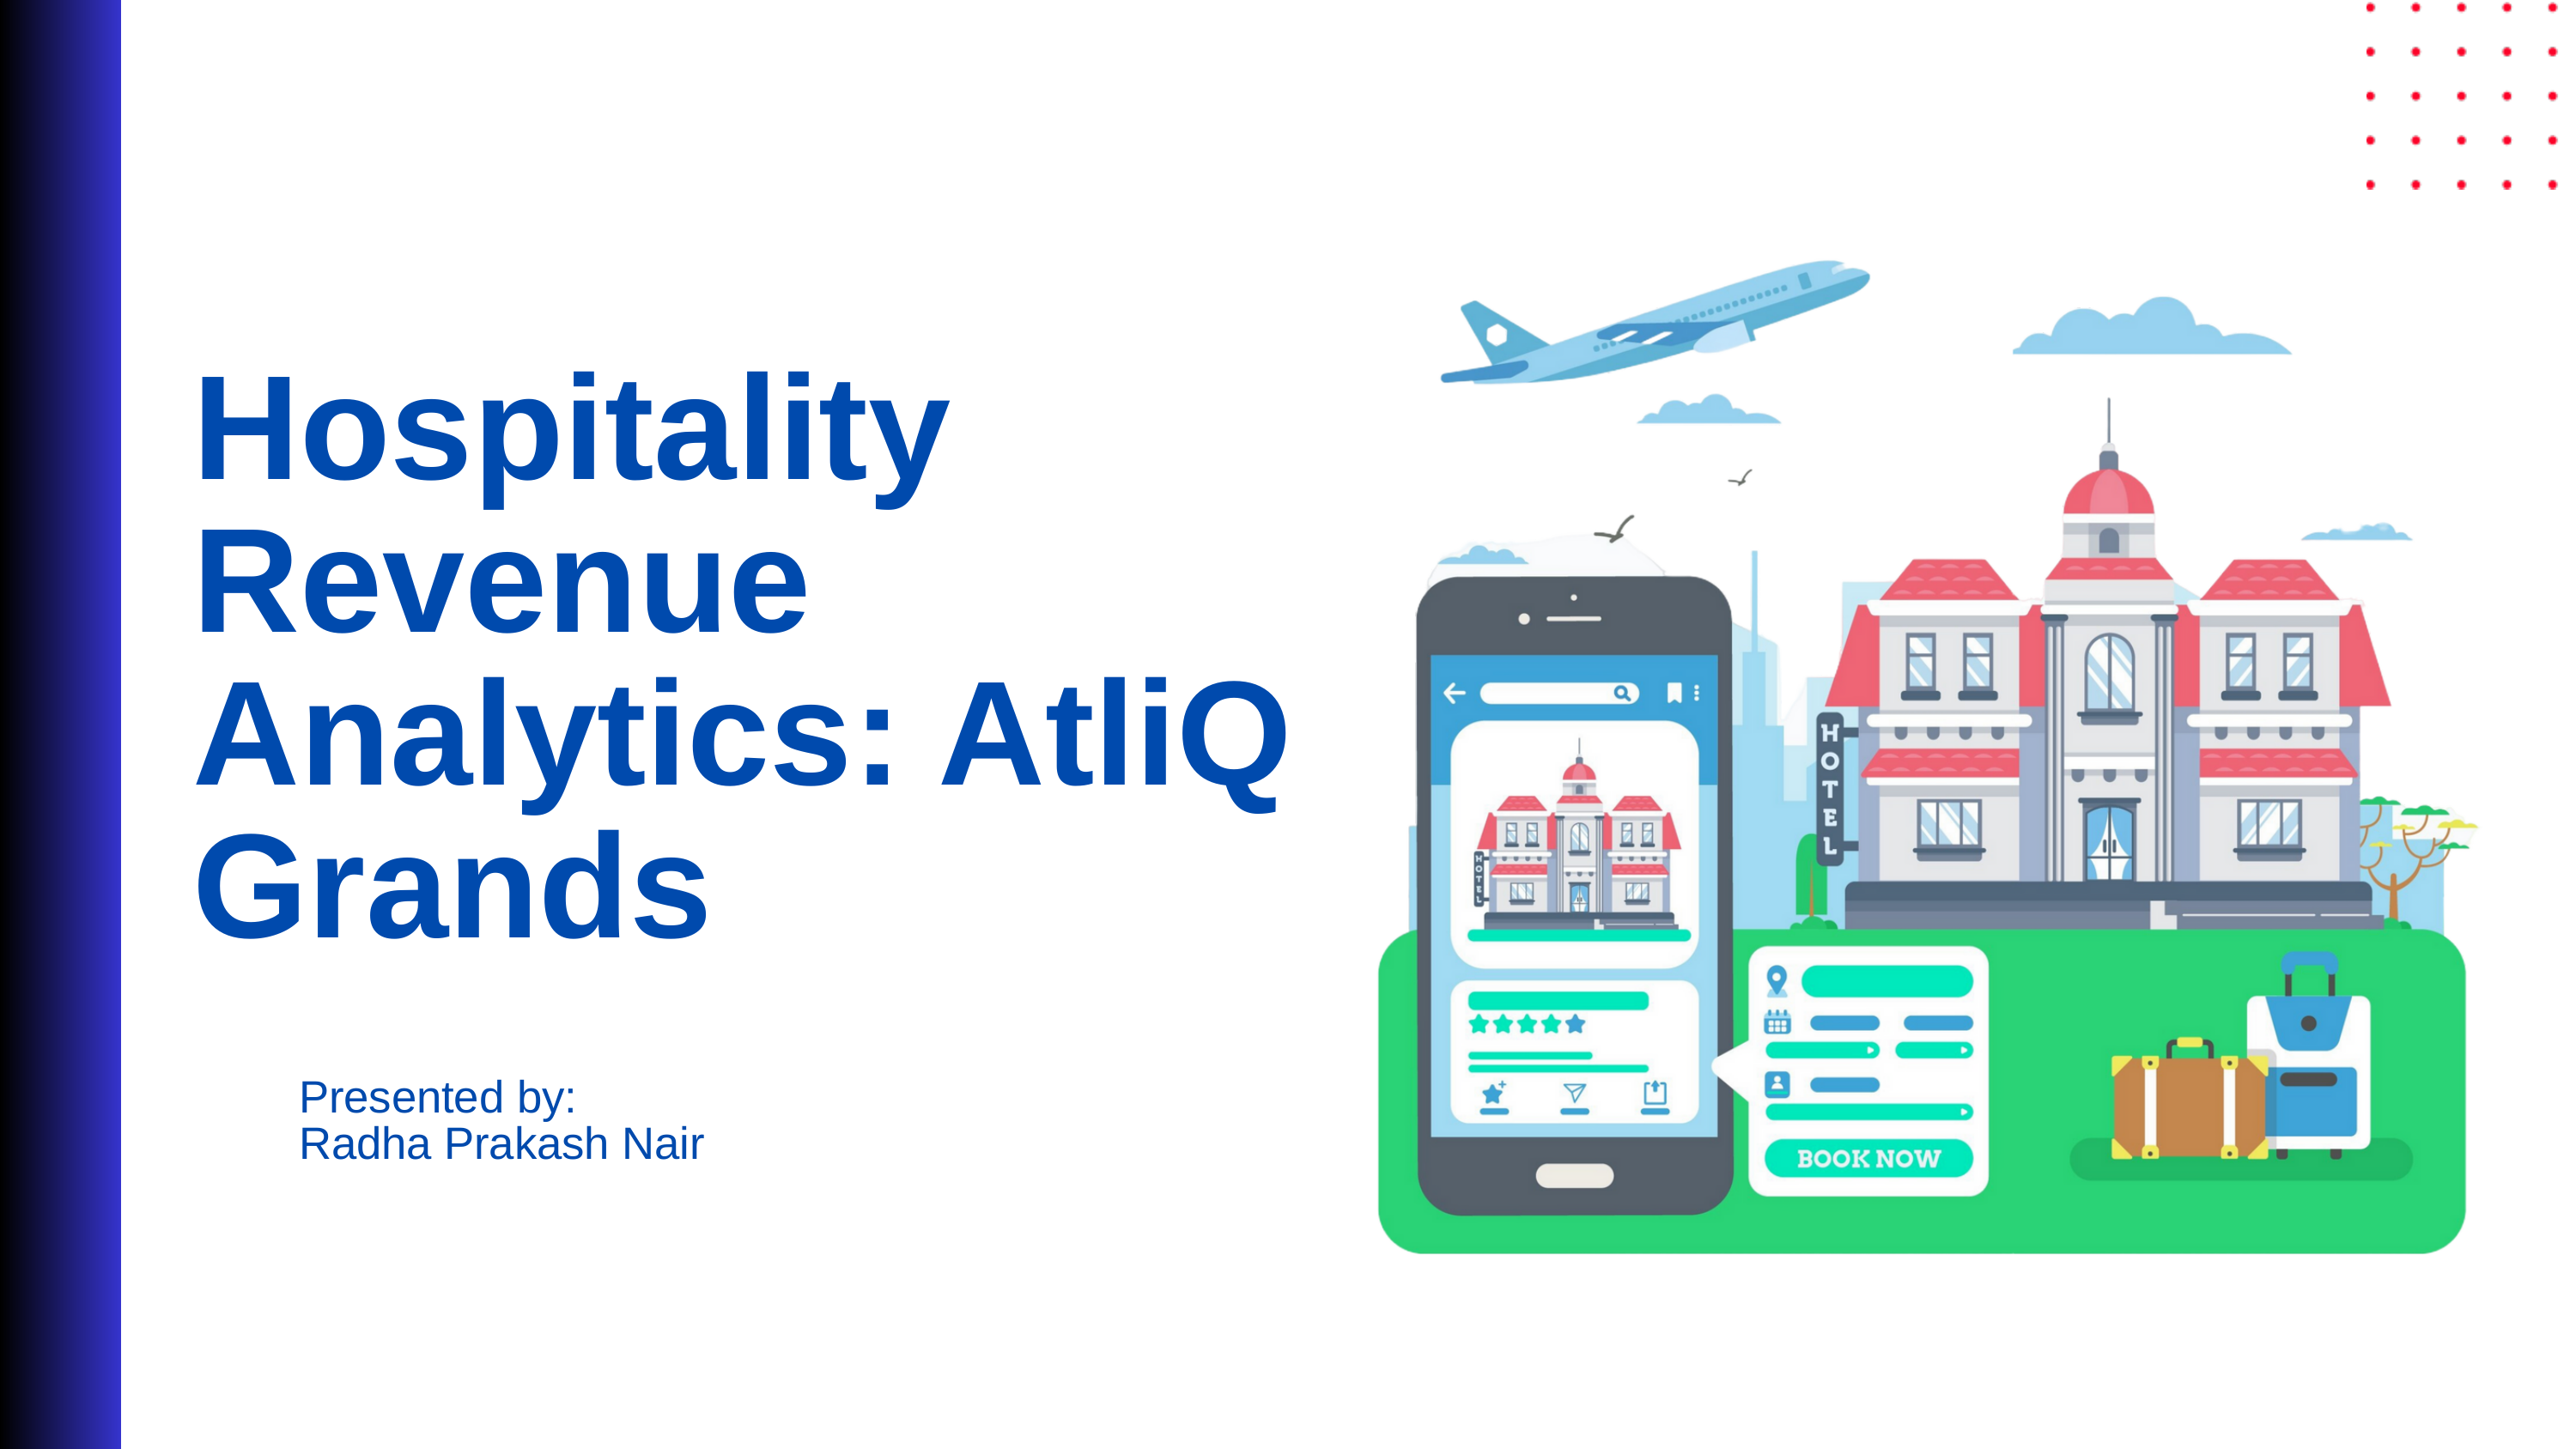

Hospitality Revenue Analytics: AtliQ Grands

Presented by:
Radha Prakash Nair